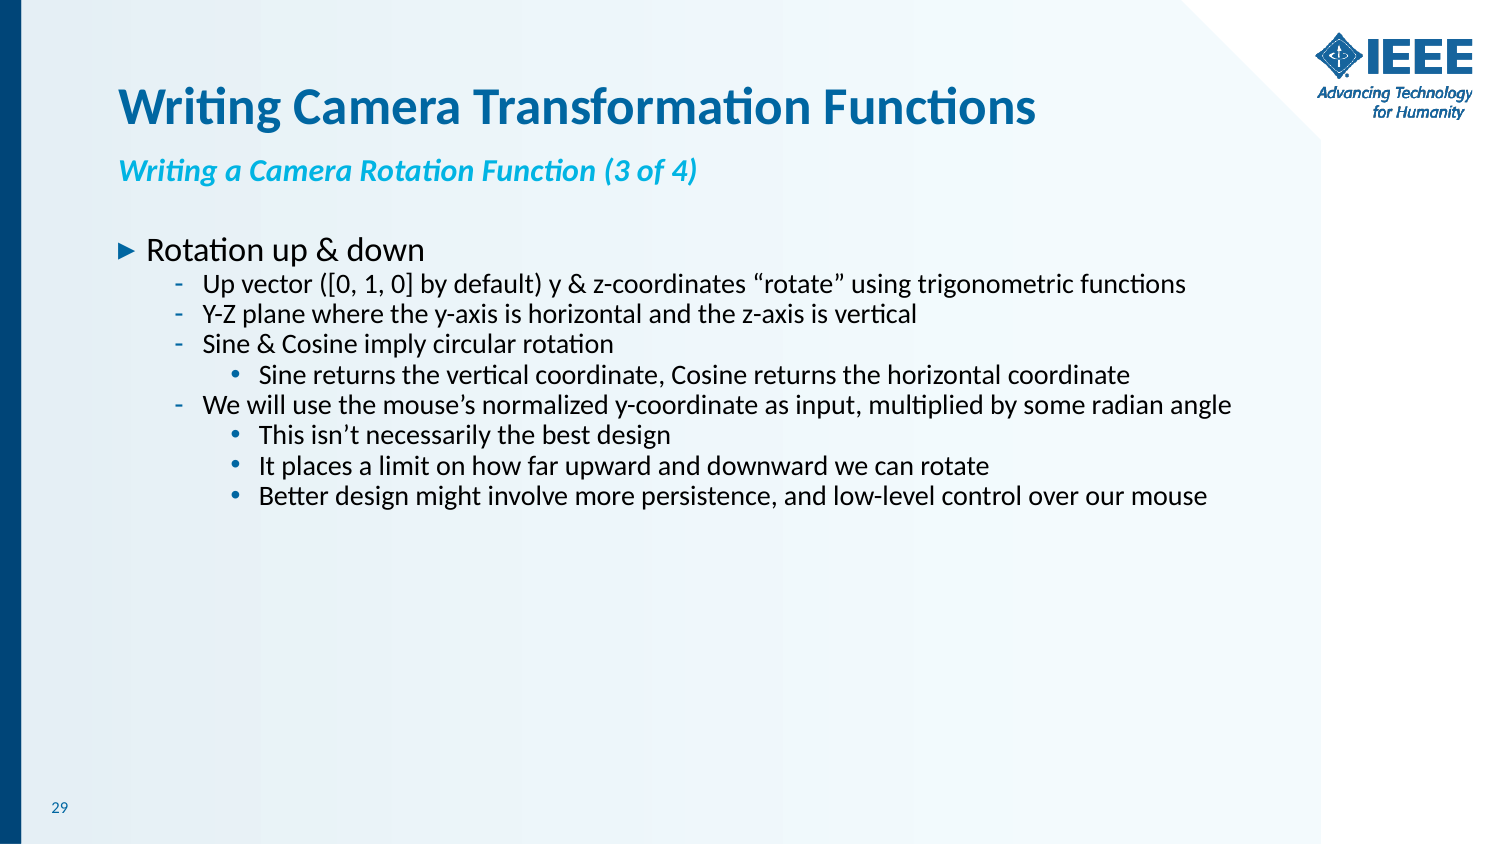

# Writing Camera Transformation Functions
Writing a Camera Rotation Function (3 of 4)
Rotation up & down
Up vector ([0, 1, 0] by default) y & z-coordinates “rotate” using trigonometric functions
Y-Z plane where the y-axis is horizontal and the z-axis is vertical
Sine & Cosine imply circular rotation
Sine returns the vertical coordinate, Cosine returns the horizontal coordinate
We will use the mouse’s normalized y-coordinate as input, multiplied by some radian angle
This isn’t necessarily the best design
It places a limit on how far upward and downward we can rotate
Better design might involve more persistence, and low-level control over our mouse
29